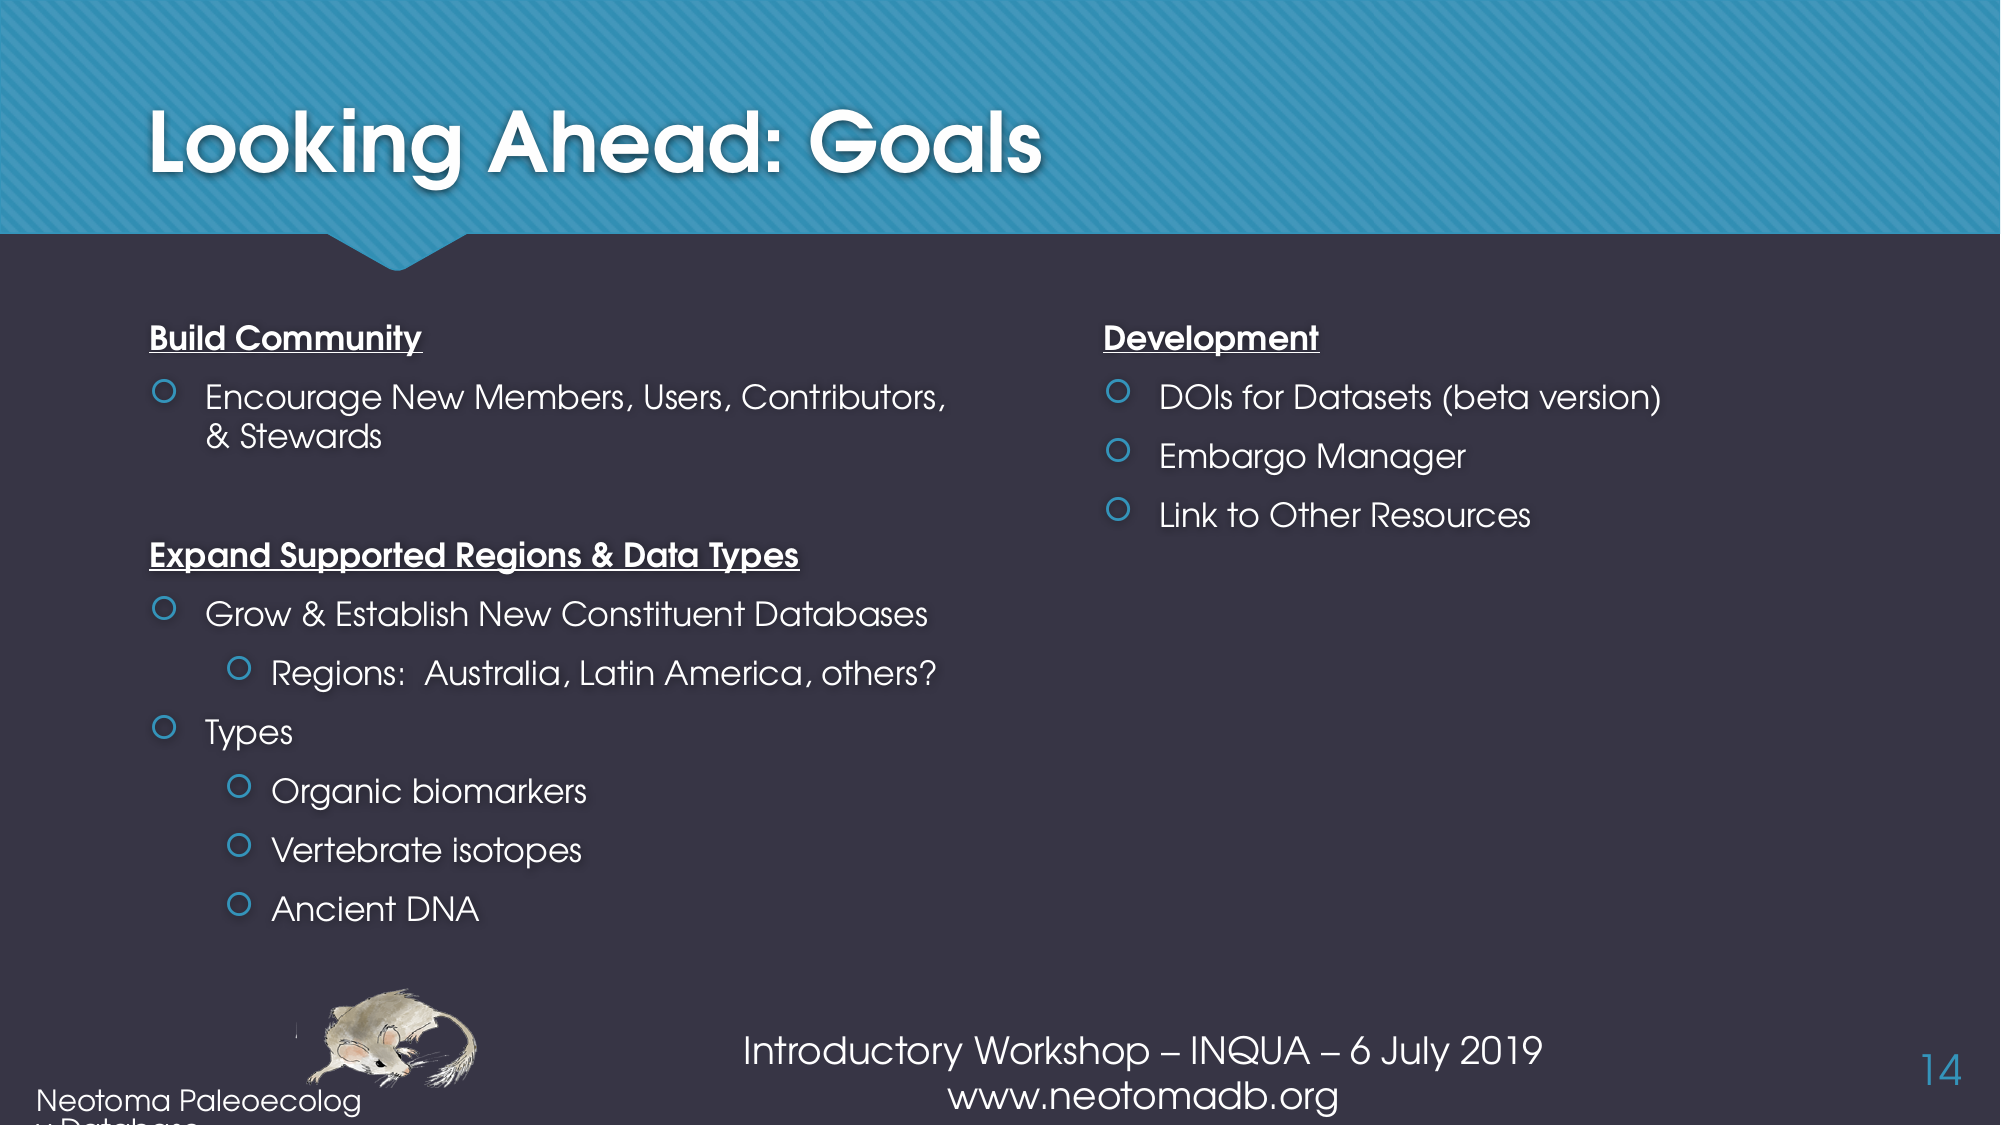

# Looking Ahead: Goals
Build Community
Encourage New Members, Users, Contributors, & Stewards

Expand Supported Regions & Data Types
Grow & Establish New Constituent Databases
Regions:  Australia, Latin America, others?
Types
Organic biomarkers
Vertebrate isotopes
Ancient DNA
Development
DOIs for Datasets (beta version)
Embargo Manager
Link to Other Resources
Introductory Workshop – INQUA – 6 July 2019 www.neotomadb.org
14
Neotoma Paleoecology Database